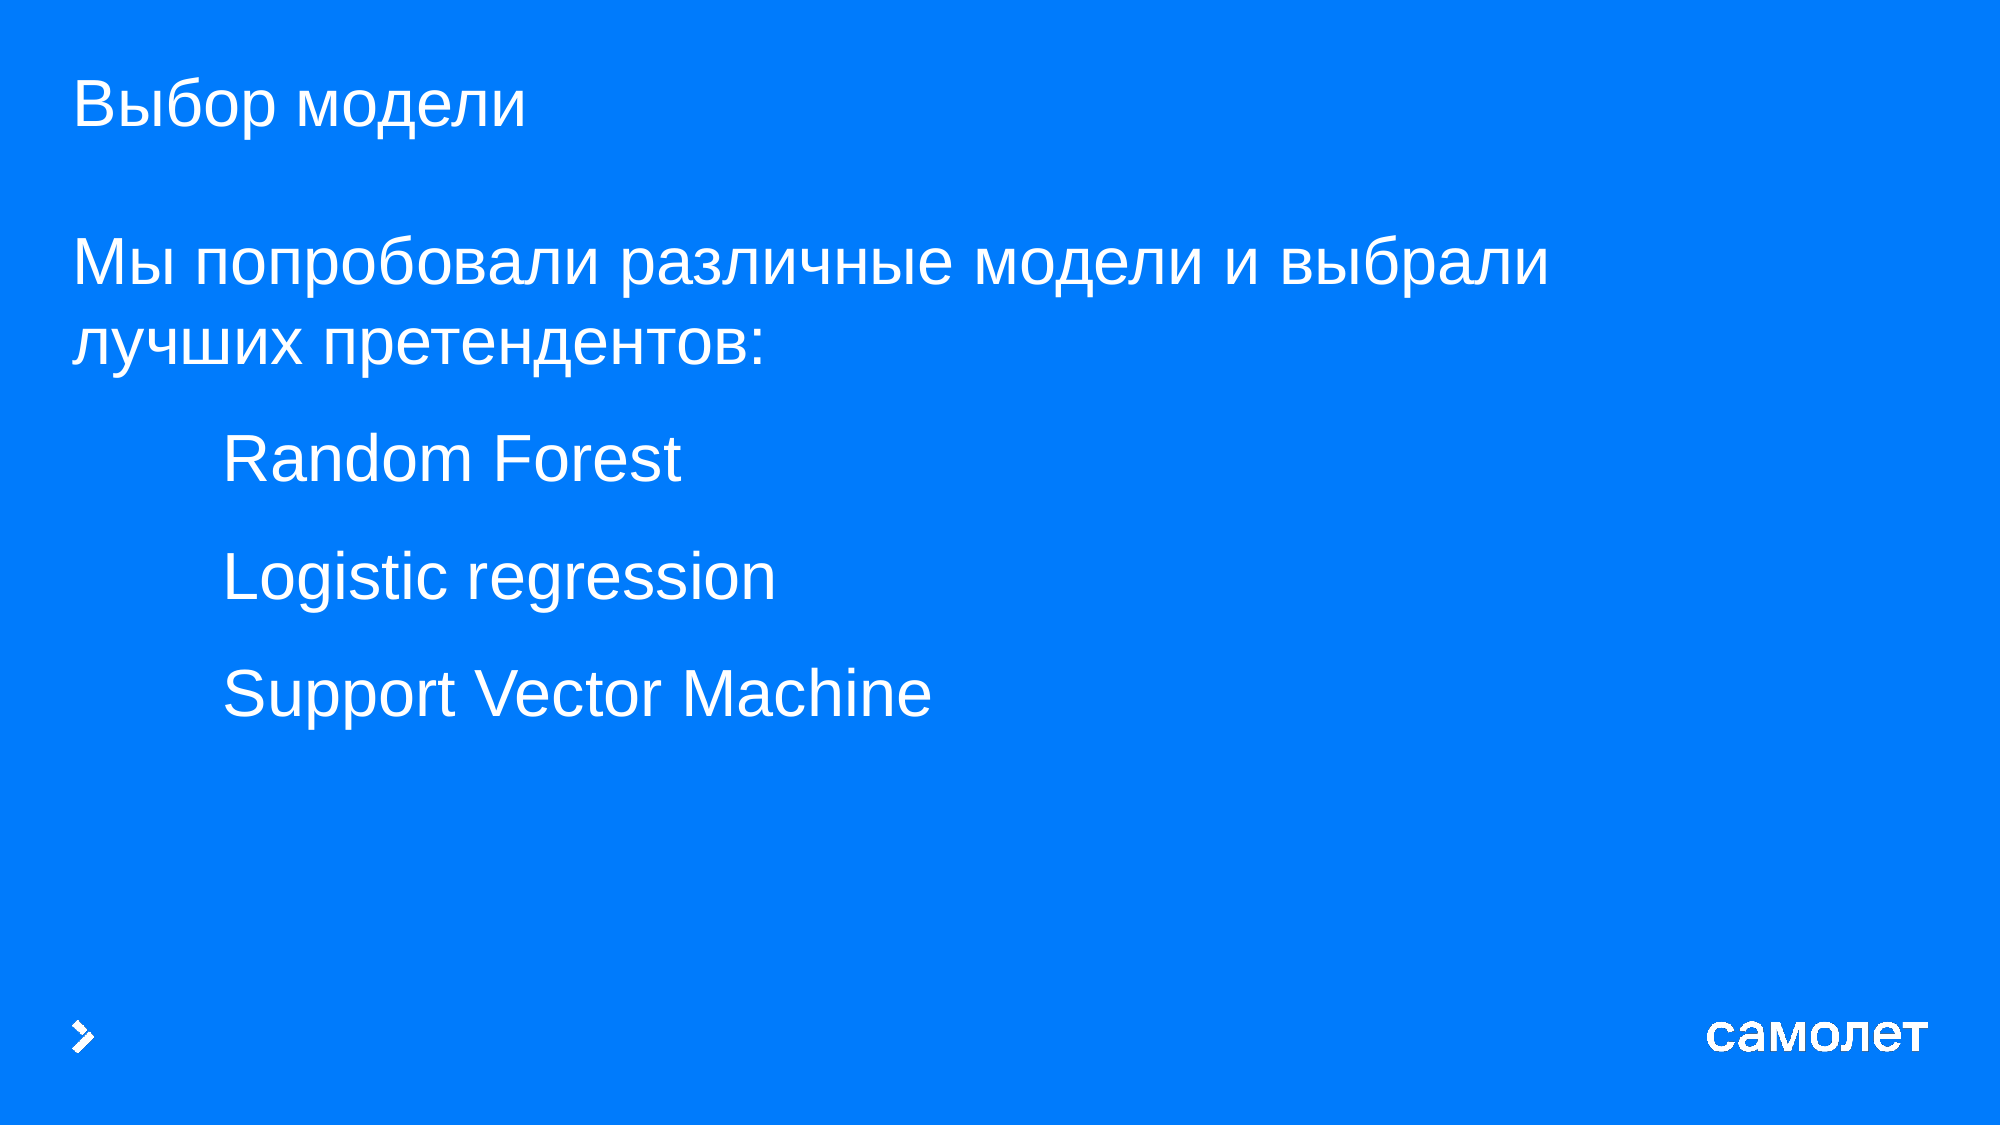

# Выбор модели
Мы попробовали различные модели и выбрали лучших претендентов:
	Random Forest
	Logistic regression
	Support Vector Machine